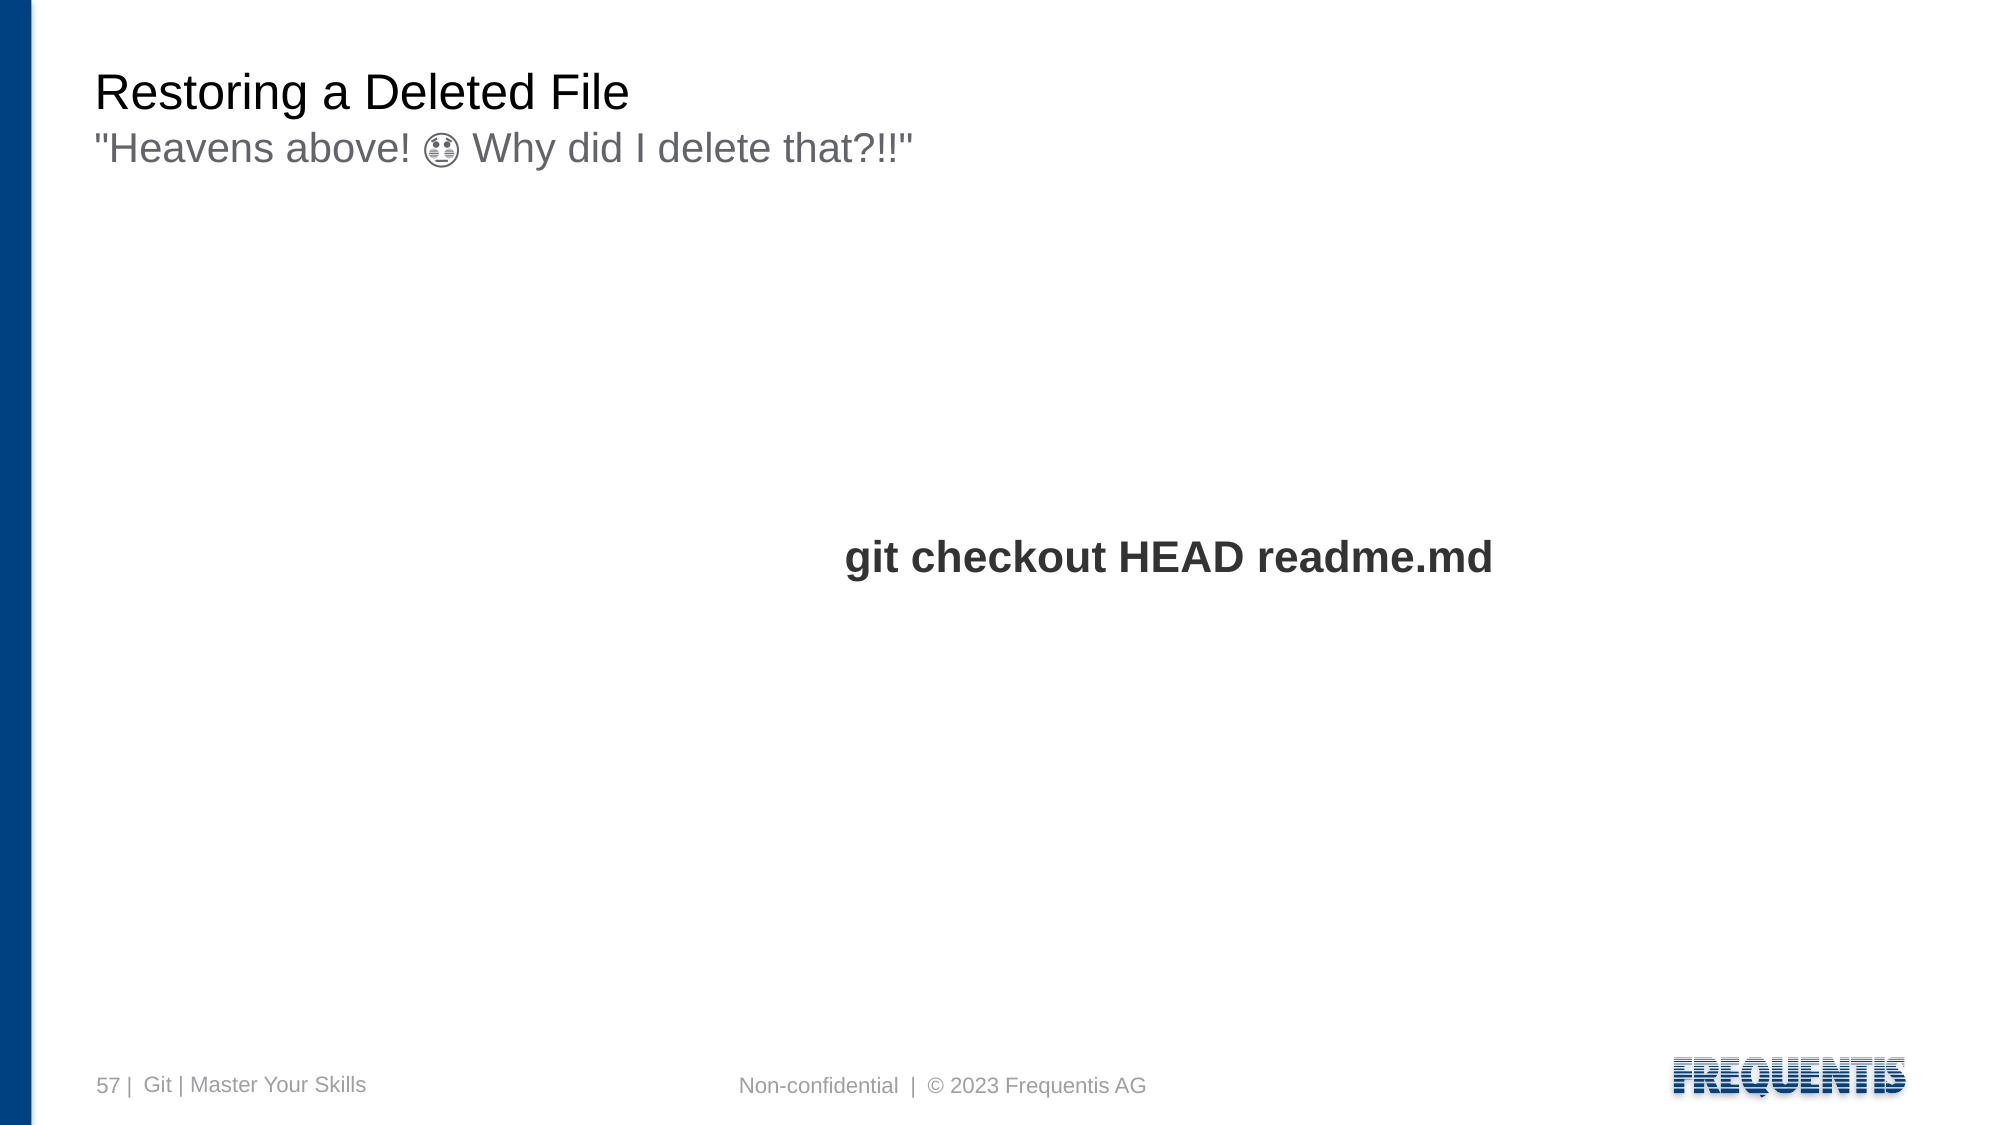

# Restoring a Deleted File
"Heavens above! 😳 Why did I delete that?!!"

					git checkout HEAD readme.md